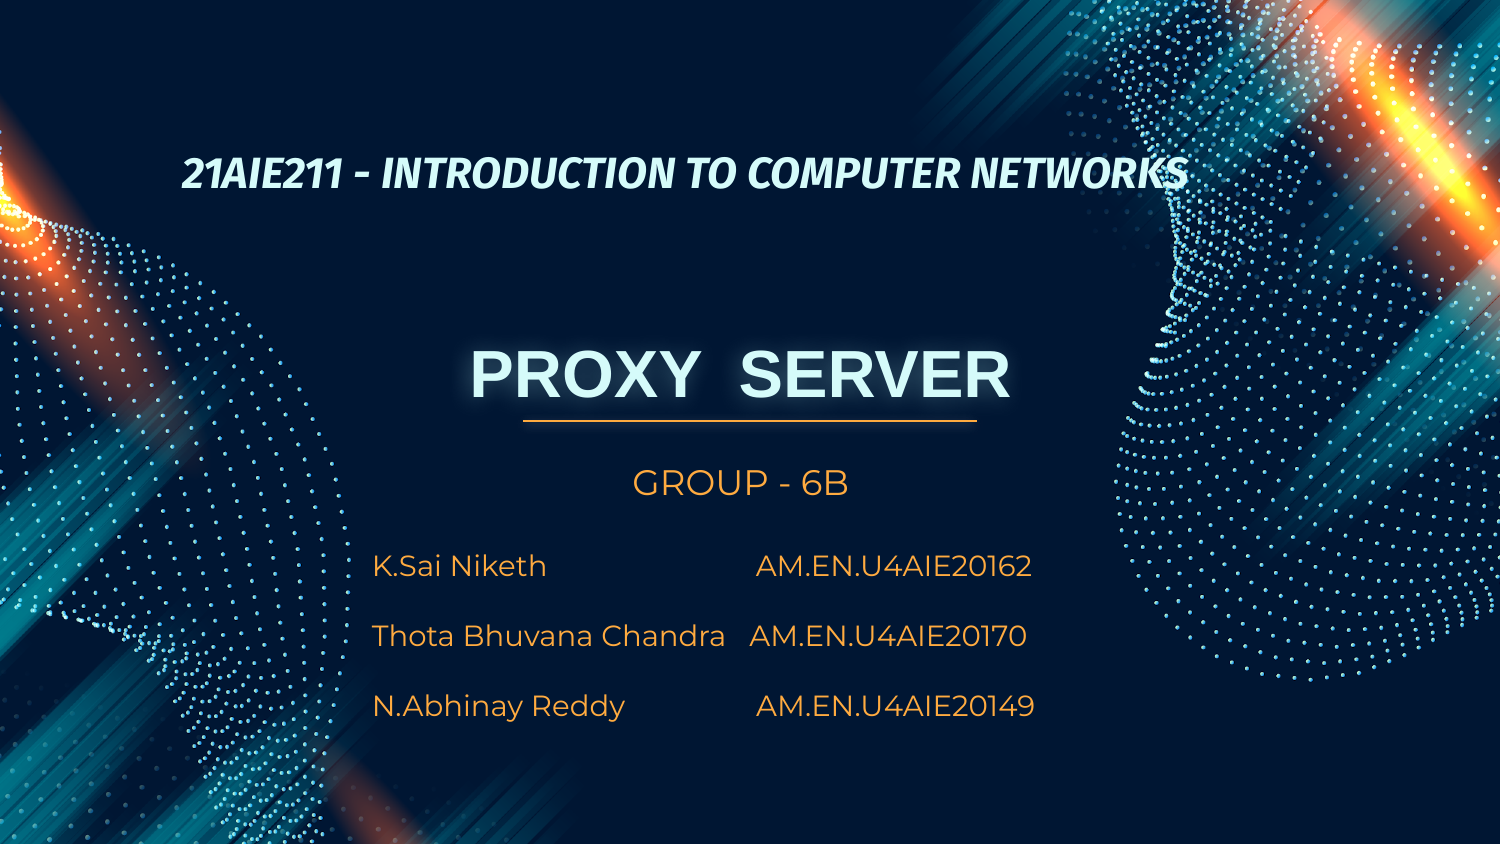

21AIE211 - INTRODUCTION TO COMPUTER NETWORKS
# PROXY  SERVER
                                      GROUP - 6B

K.Sai Niketh                           AM.EN.U4AIE20162

Thota Bhuvana Chandra   AM.EN.U4AIE20170

N.Abhinay Reddy                 AM.EN.U4AIE20149